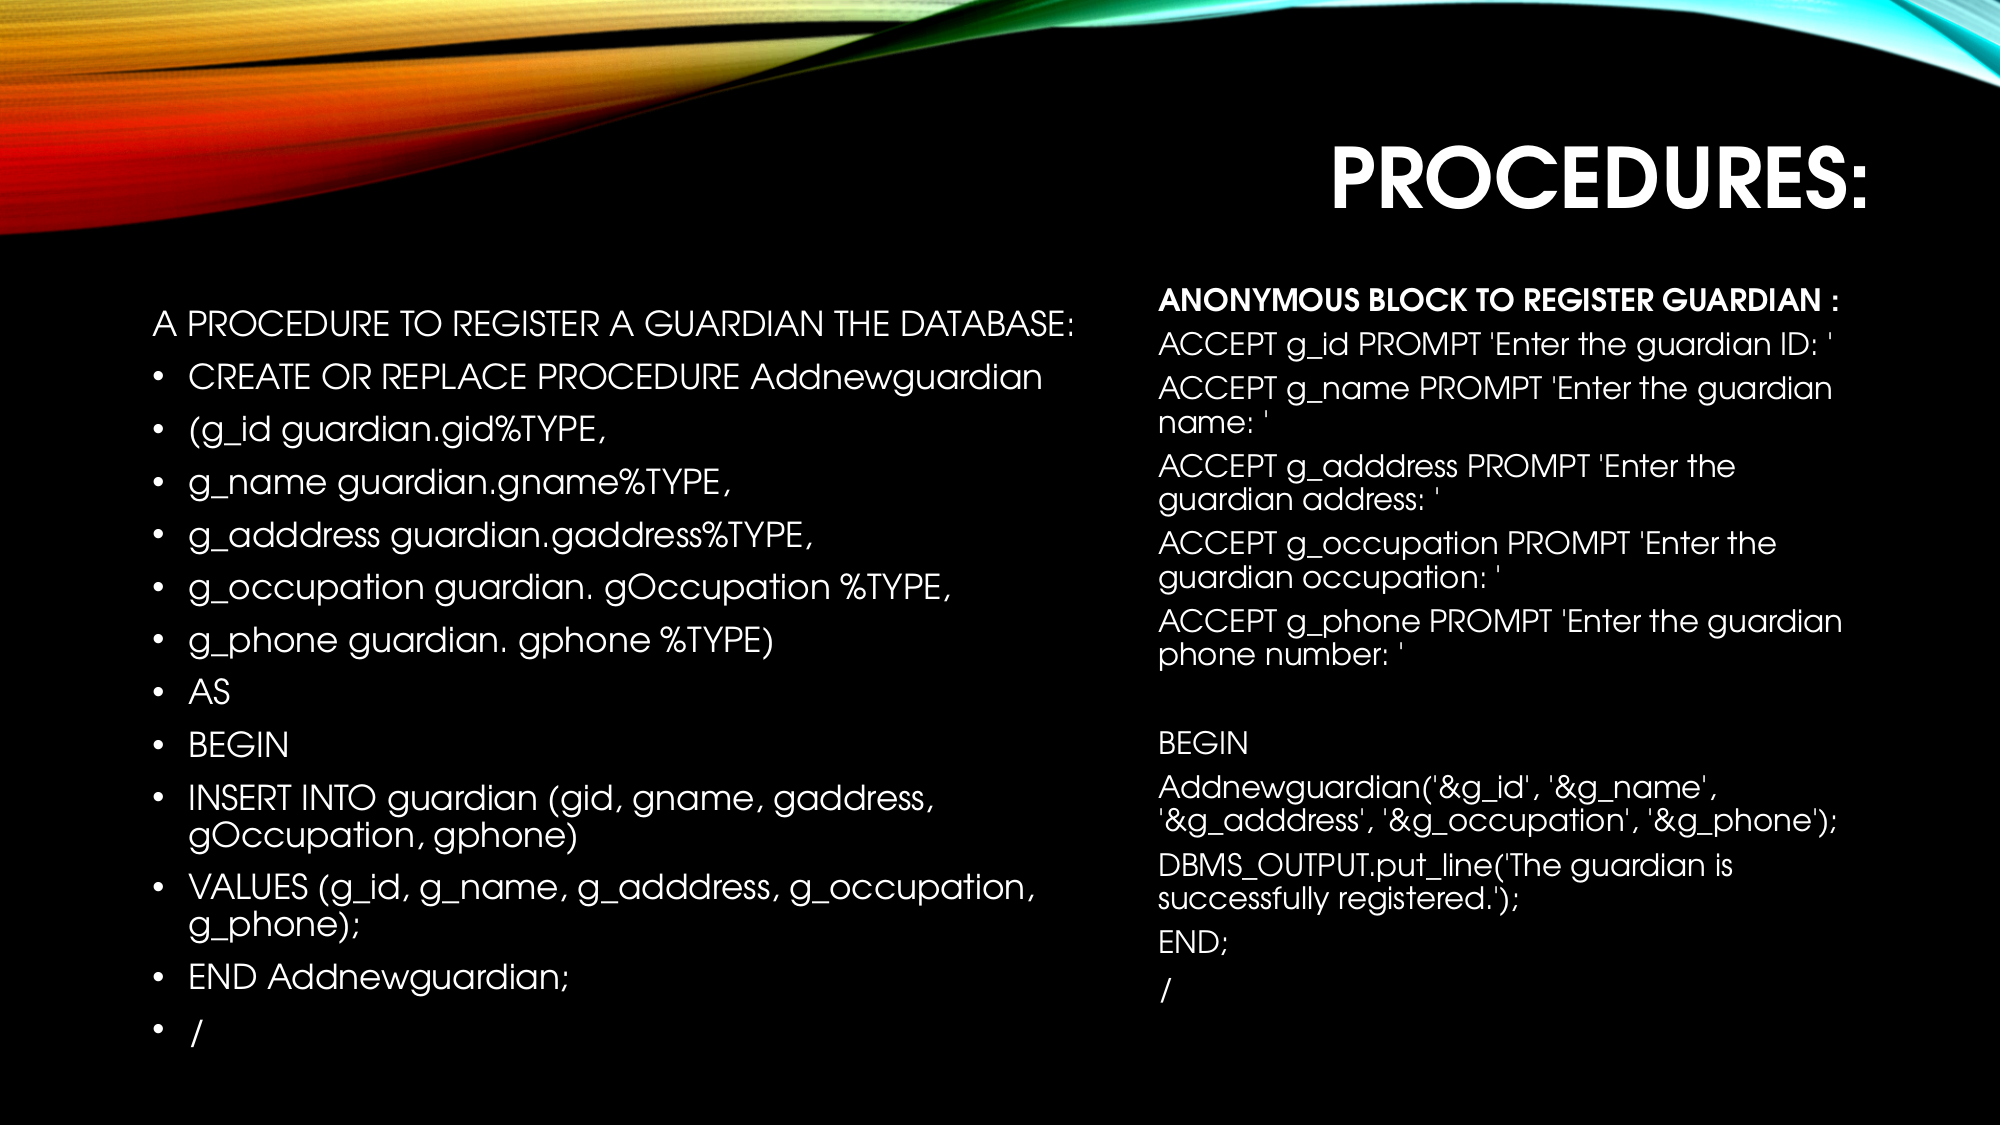

# Procedures:
ANONYMOUS BLOCK TO REGISTER GUARDIAN :
ACCEPT g_id PROMPT 'Enter the guardian ID: '
ACCEPT g_name PROMPT 'Enter the guardian name: '
ACCEPT g_adddress PROMPT 'Enter the guardian address: '
ACCEPT g_occupation PROMPT 'Enter the guardian occupation: '
ACCEPT g_phone PROMPT 'Enter the guardian phone number: '

BEGIN
Addnewguardian('&g_id', '&g_name', '&g_adddress', '&g_occupation', '&g_phone');
DBMS_OUTPUT.put_line('The guardian is successfully registered.');
END;
/

A PROCEDURE TO REGISTER A GUARDIAN THE DATABASE:
CREATE OR REPLACE PROCEDURE Addnewguardian
(g_id guardian.gid%TYPE,
g_name guardian.gname%TYPE,
g_adddress guardian.gaddress%TYPE,
g_occupation guardian. gOccupation %TYPE,
g_phone guardian. gphone %TYPE)
AS
BEGIN
INSERT INTO guardian (gid, gname, gaddress, gOccupation, gphone)
VALUES (g_id, g_name, g_adddress, g_occupation, g_phone);
END Addnewguardian;
/